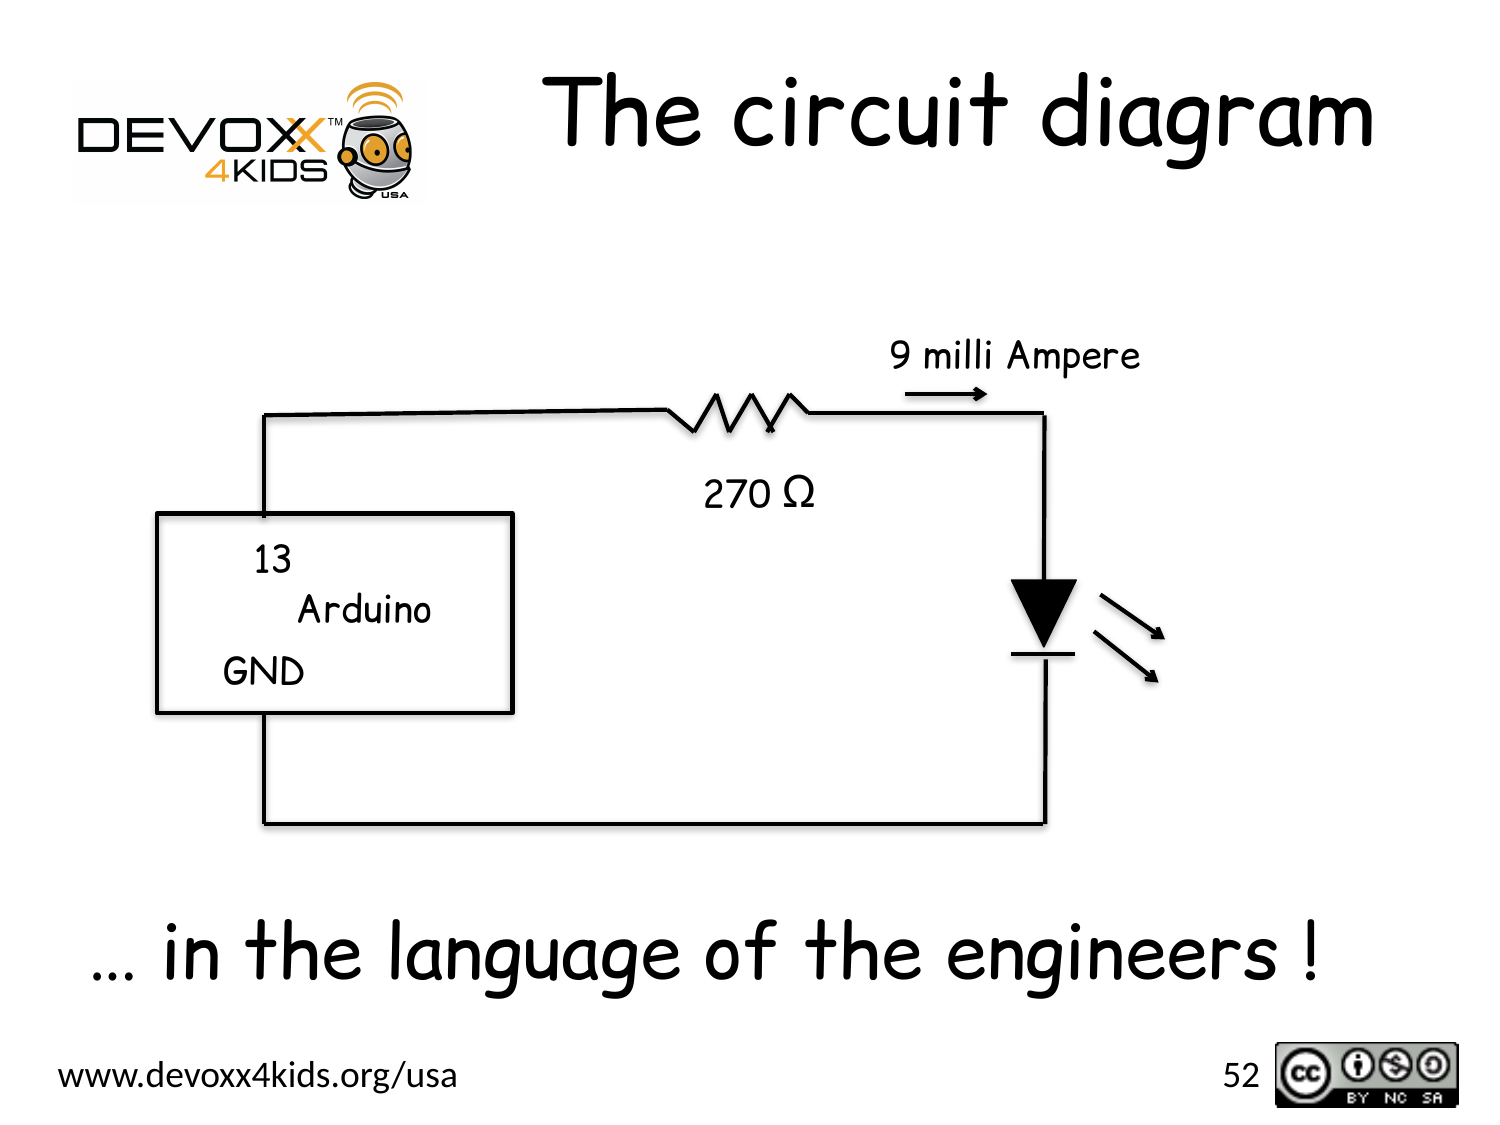

# The circuit diagram
9 milli Ampere
270 Ω

13
Arduino

GND
… in the language of the engineers !

52